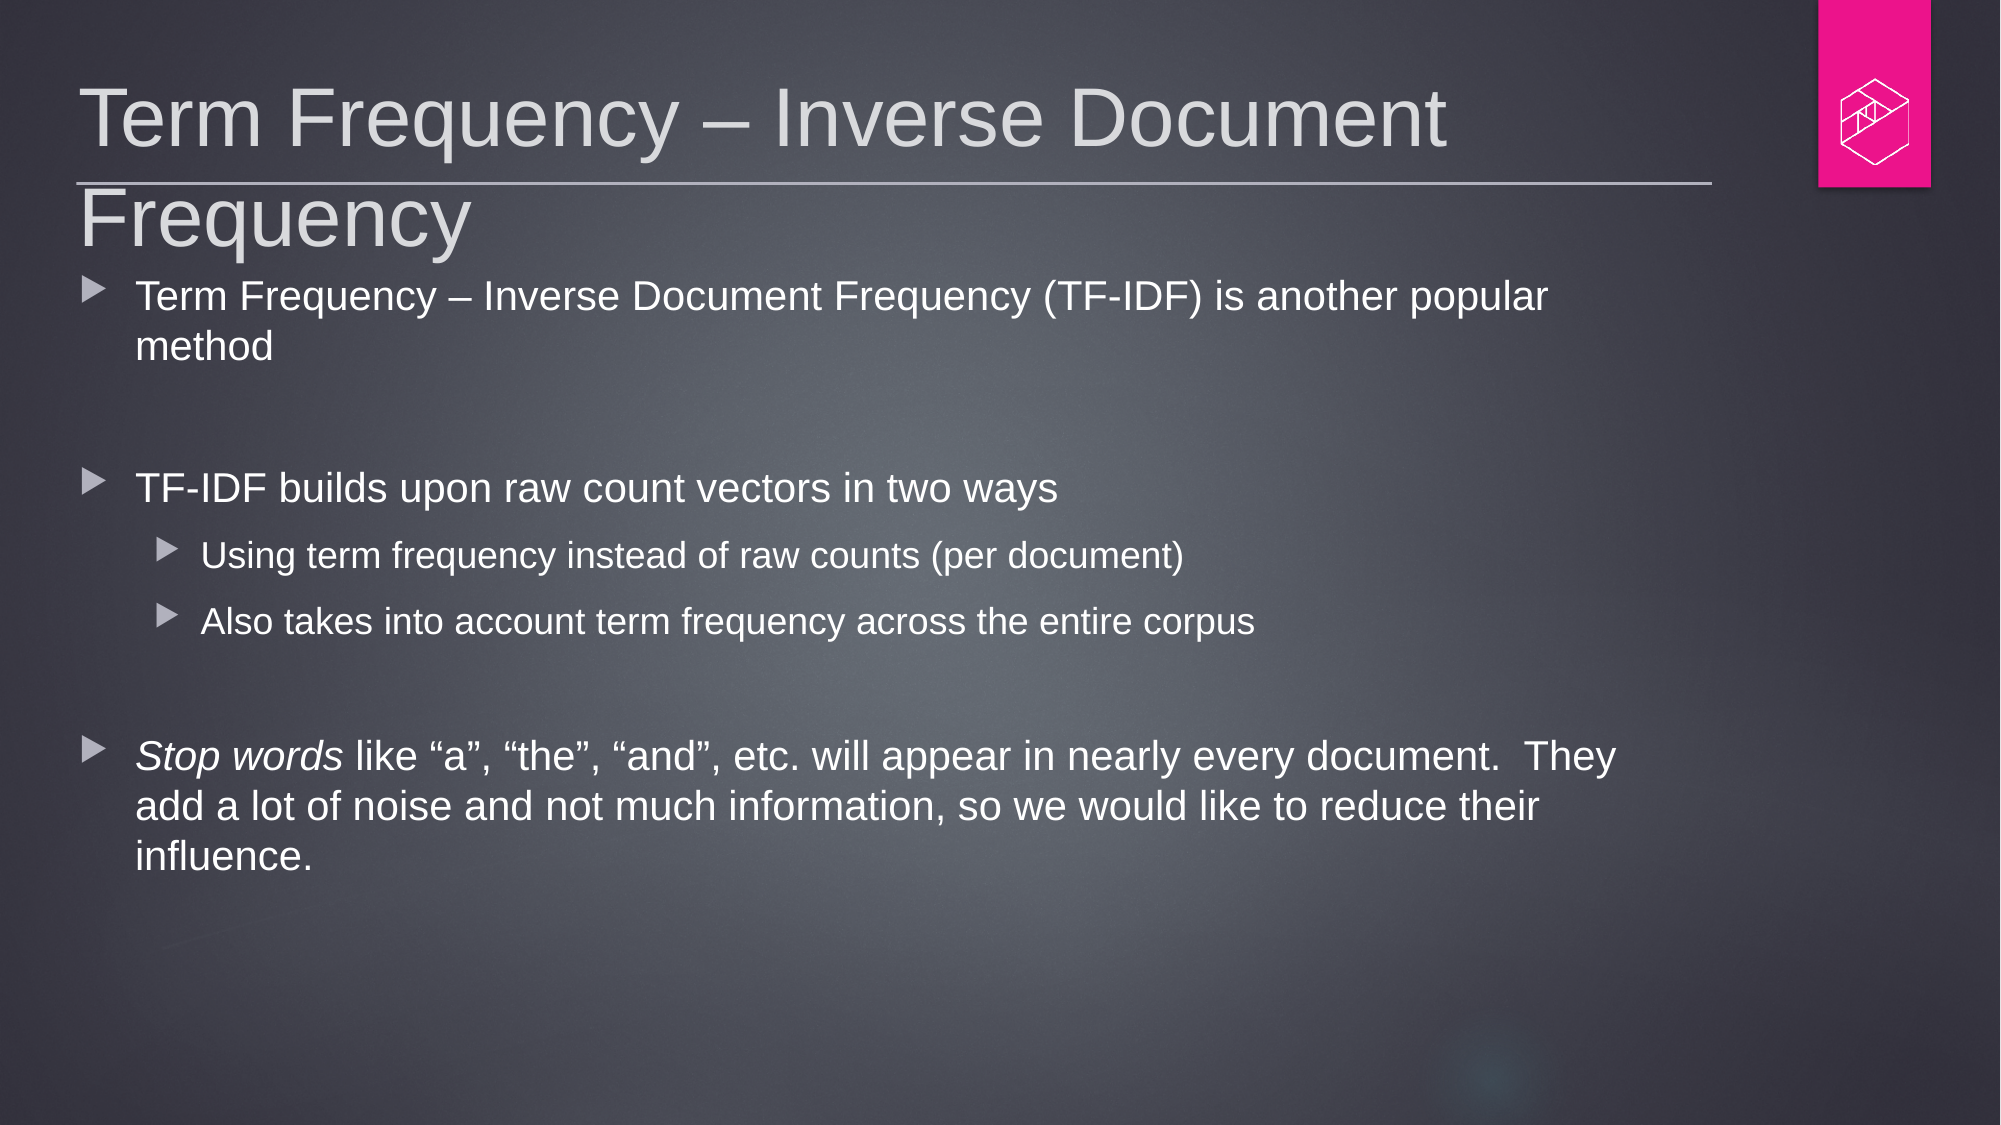

# Term Frequency – Inverse Document Frequency
Term Frequency – Inverse Document Frequency (TF-IDF) is another popular method

TF-IDF builds upon raw count vectors in two ways
Using term frequency instead of raw counts (per document)
Also takes into account term frequency across the entire corpus

Stop words like “a”, “the”, “and”, etc. will appear in nearly every document.  They add a lot of noise and not much information, so we would like to reduce their influence.